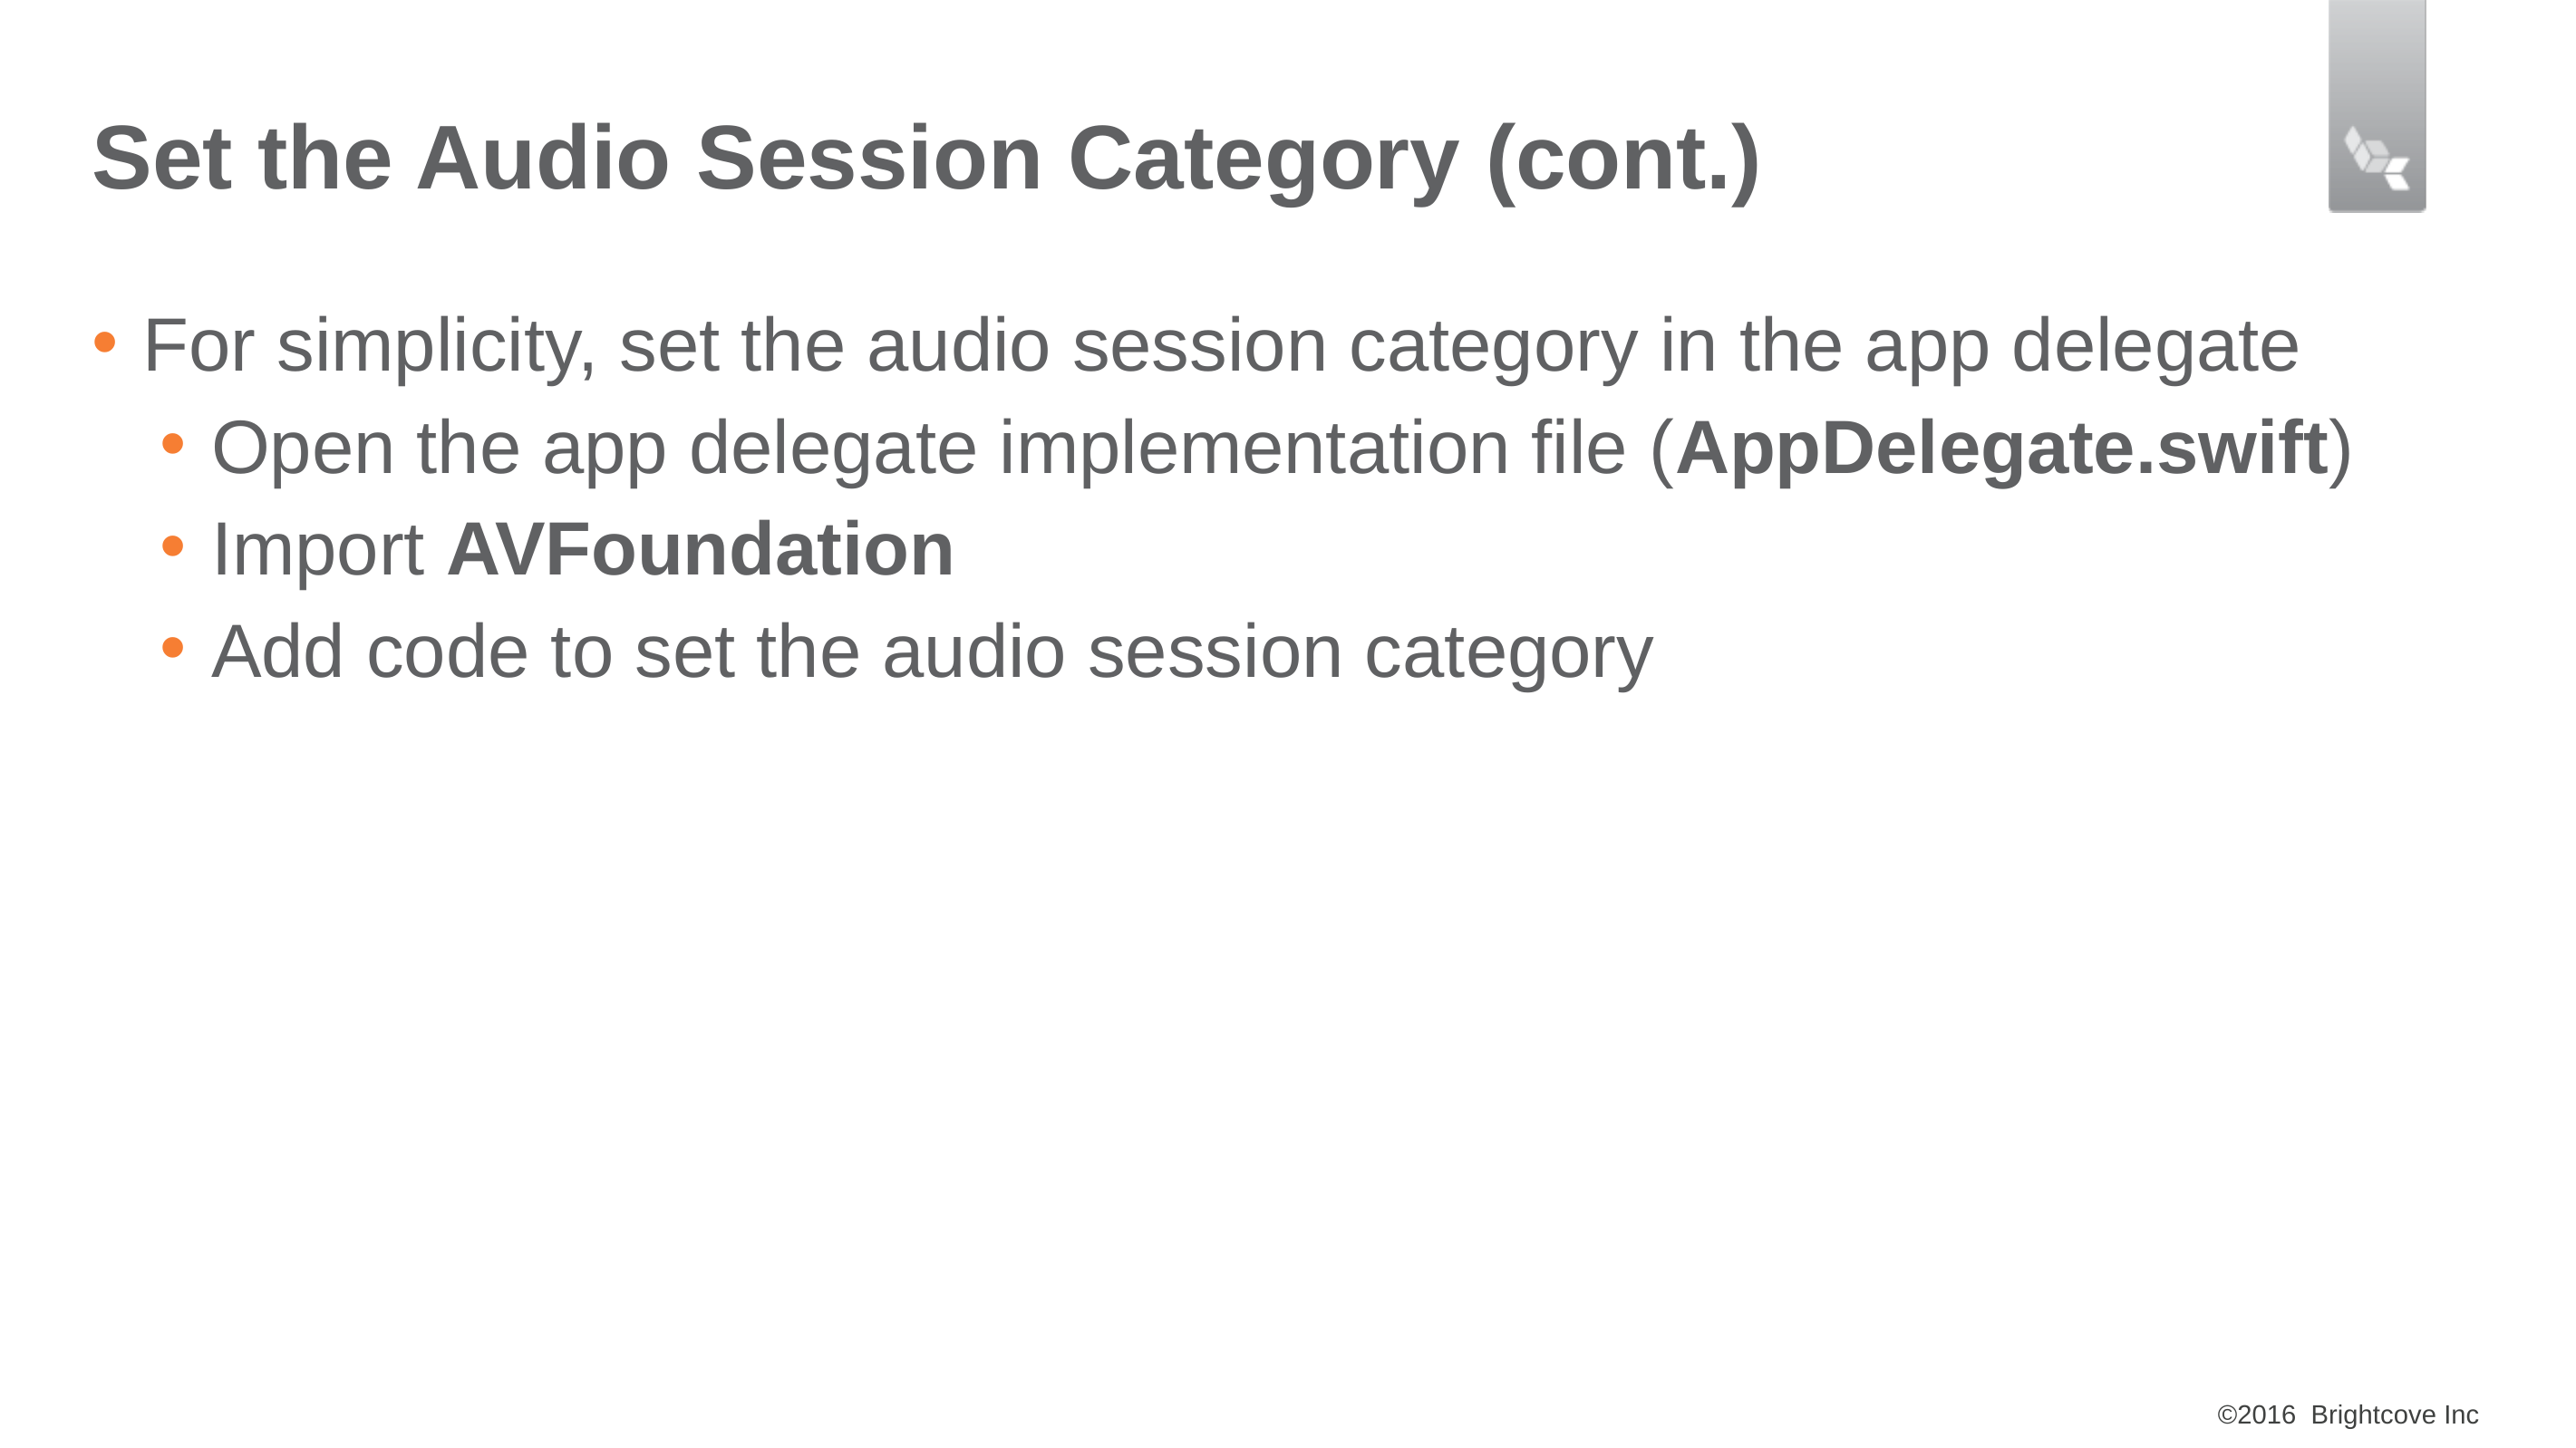

# Set the Audio Session Category (cont.)
For simplicity, set the audio session category in the app delegate
Open the app delegate implementation file (AppDelegate.swift)
Import AVFoundation
Add code to set the audio session category
24